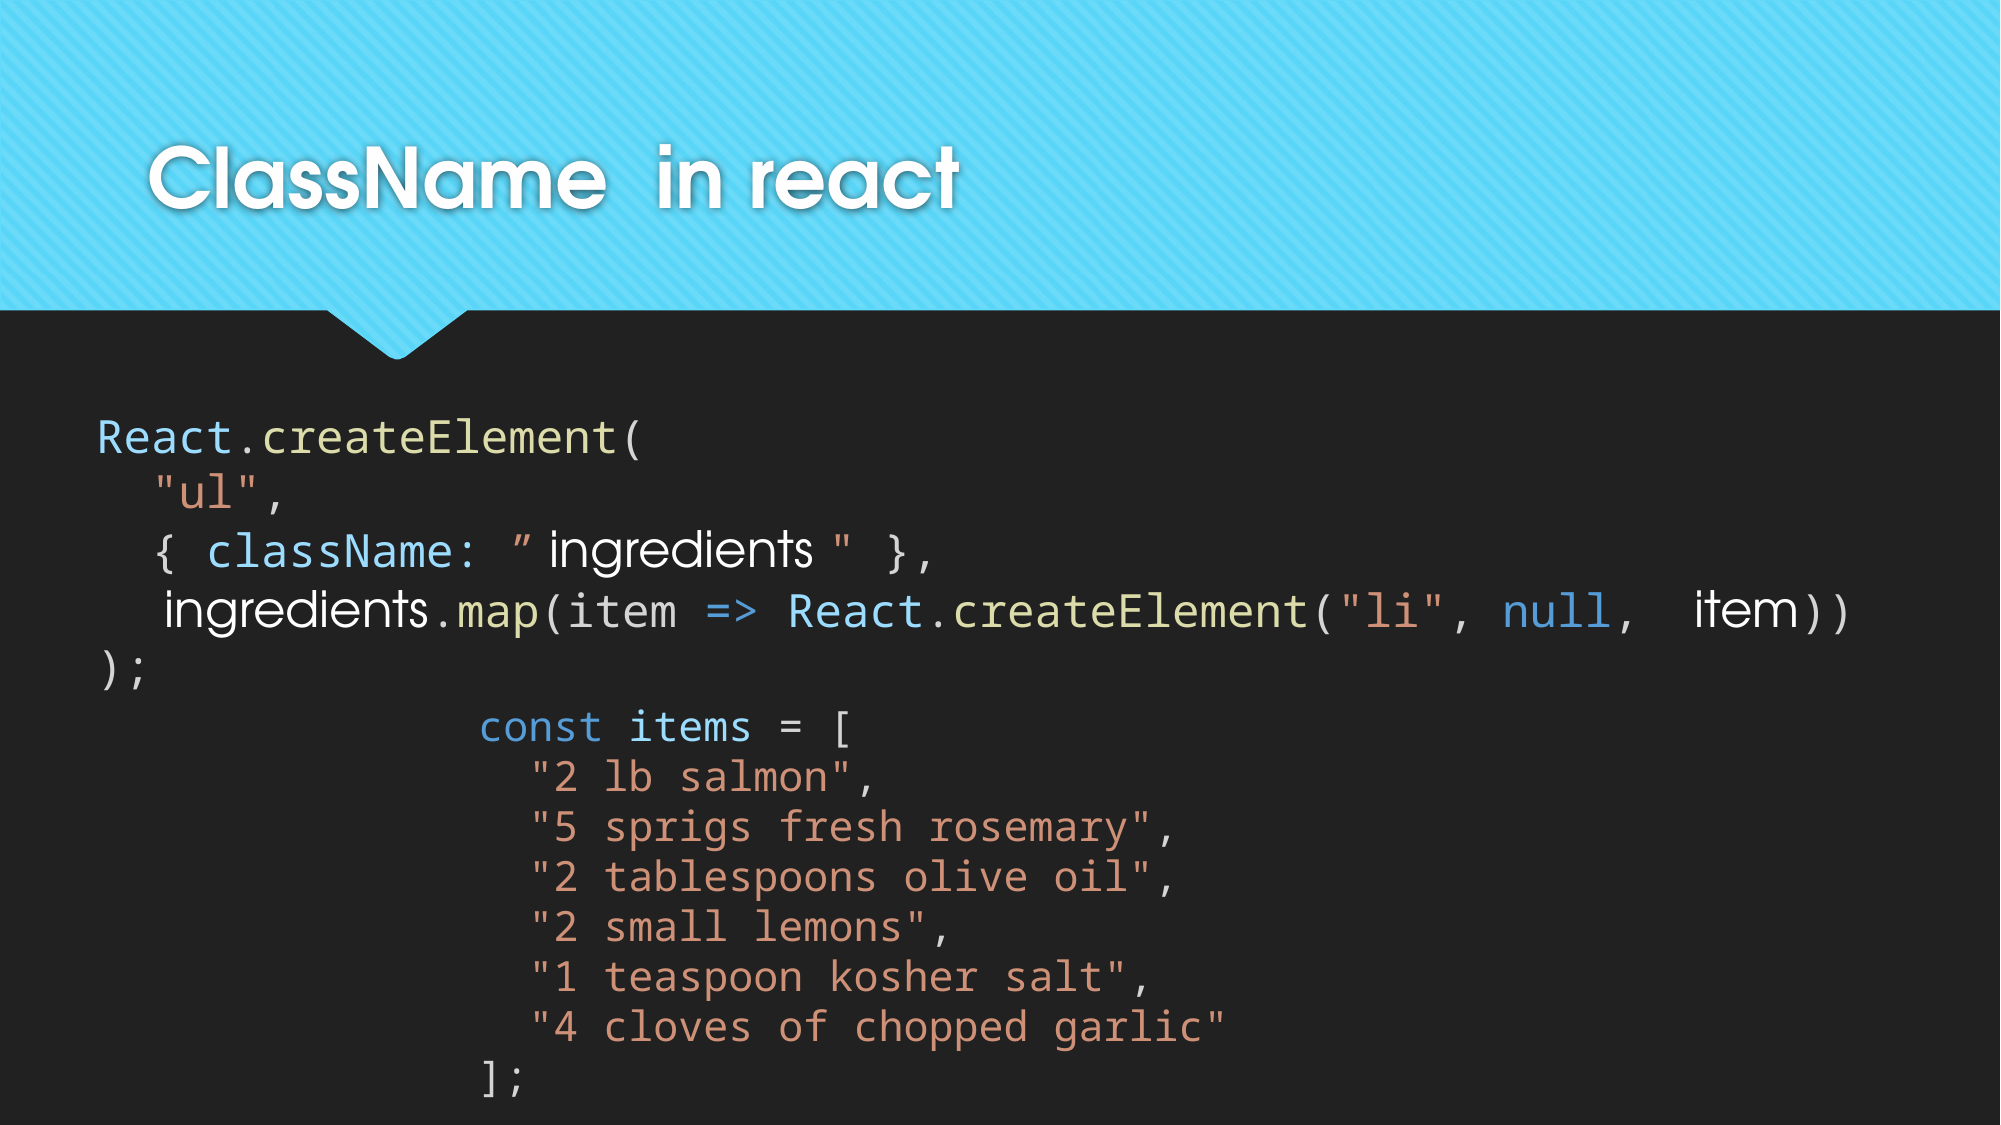

# ClassName  in react
React.createElement(
  "ul",
  { className: ” ingredients " },
   ingredients.map(item => React.createElement("li", null,  item))
);

const items = [
  "2 lb salmon",
  "5 sprigs fresh rosemary",
  "2 tablespoons olive oil",
  "2 small lemons",
  "1 teaspoon kosher salt",
  "4 cloves of chopped garlic"
];